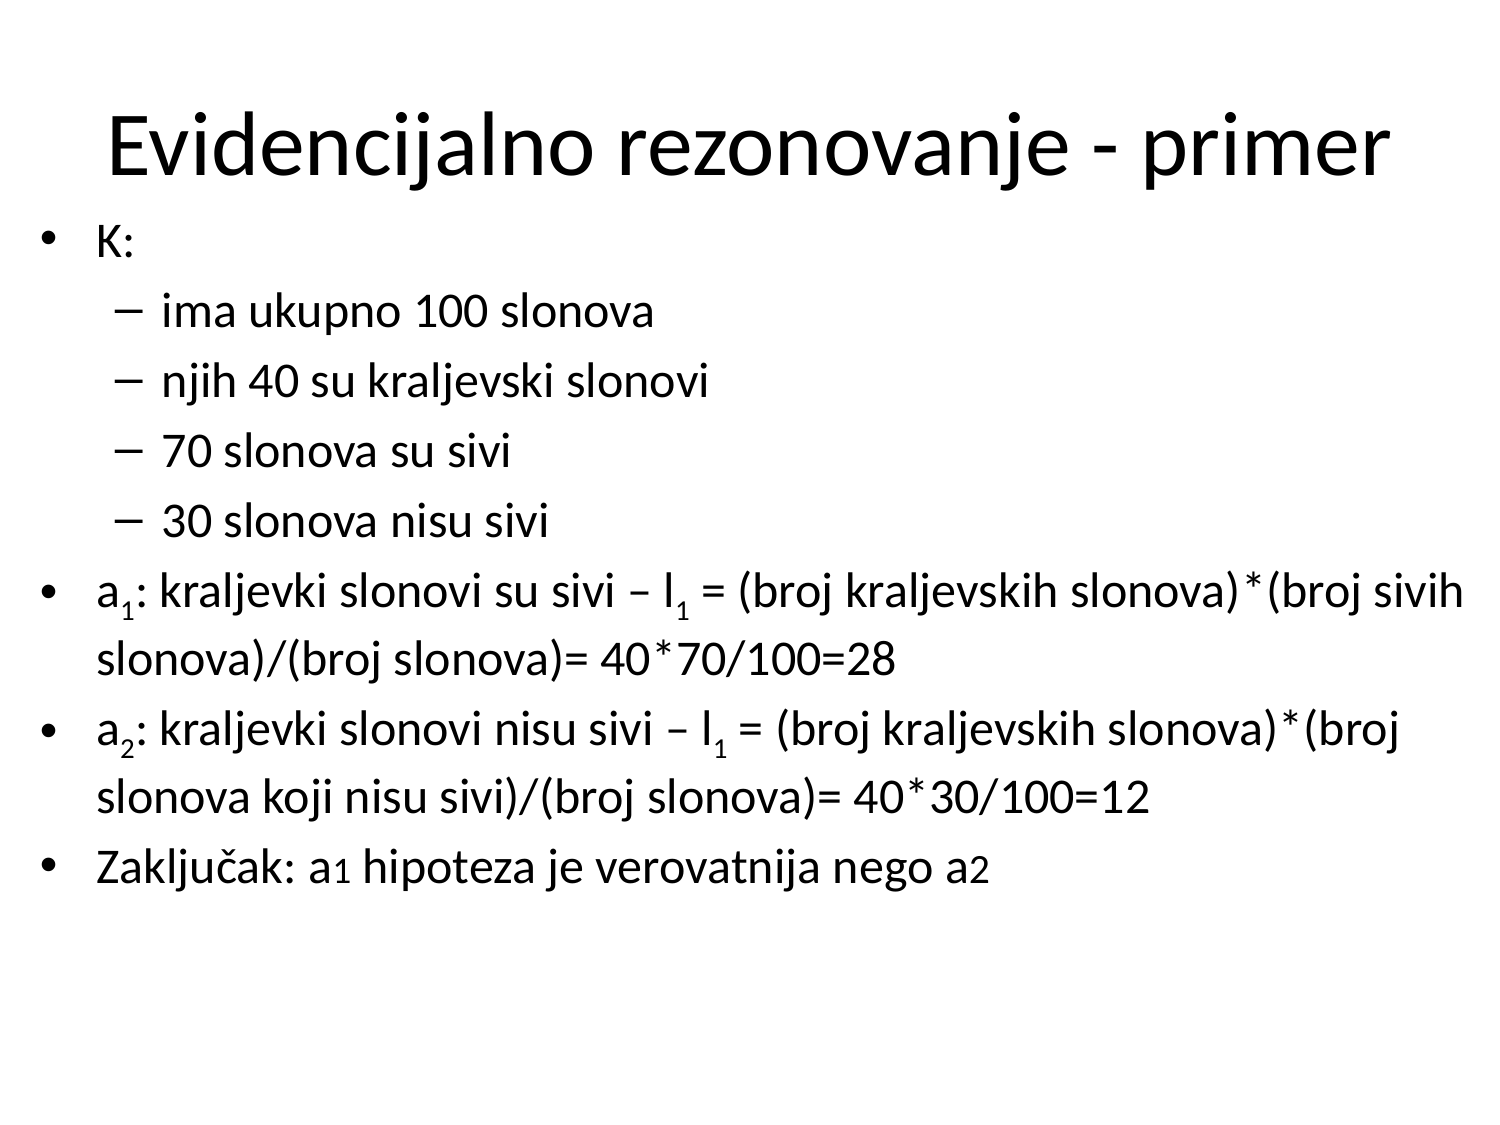

# Evidencijalno rezonovanje - primer
K:
ima ukupno 100 slonova
njih 40 su kraljevski slonovi
70 slonova su sivi
30 slonova nisu sivi
a1: kraljevki slonovi su sivi – l1 = (broj kraljevskih slonova)*(broj sivih slonova)/(broj slonova)= 40*70/100=28
a2: kraljevki slonovi nisu sivi – l1 = (broj kraljevskih slonova)*(broj slonova koji nisu sivi)/(broj slonova)= 40*30/100=12
Zaključak: a1 hipoteza je verovatnija nego a2